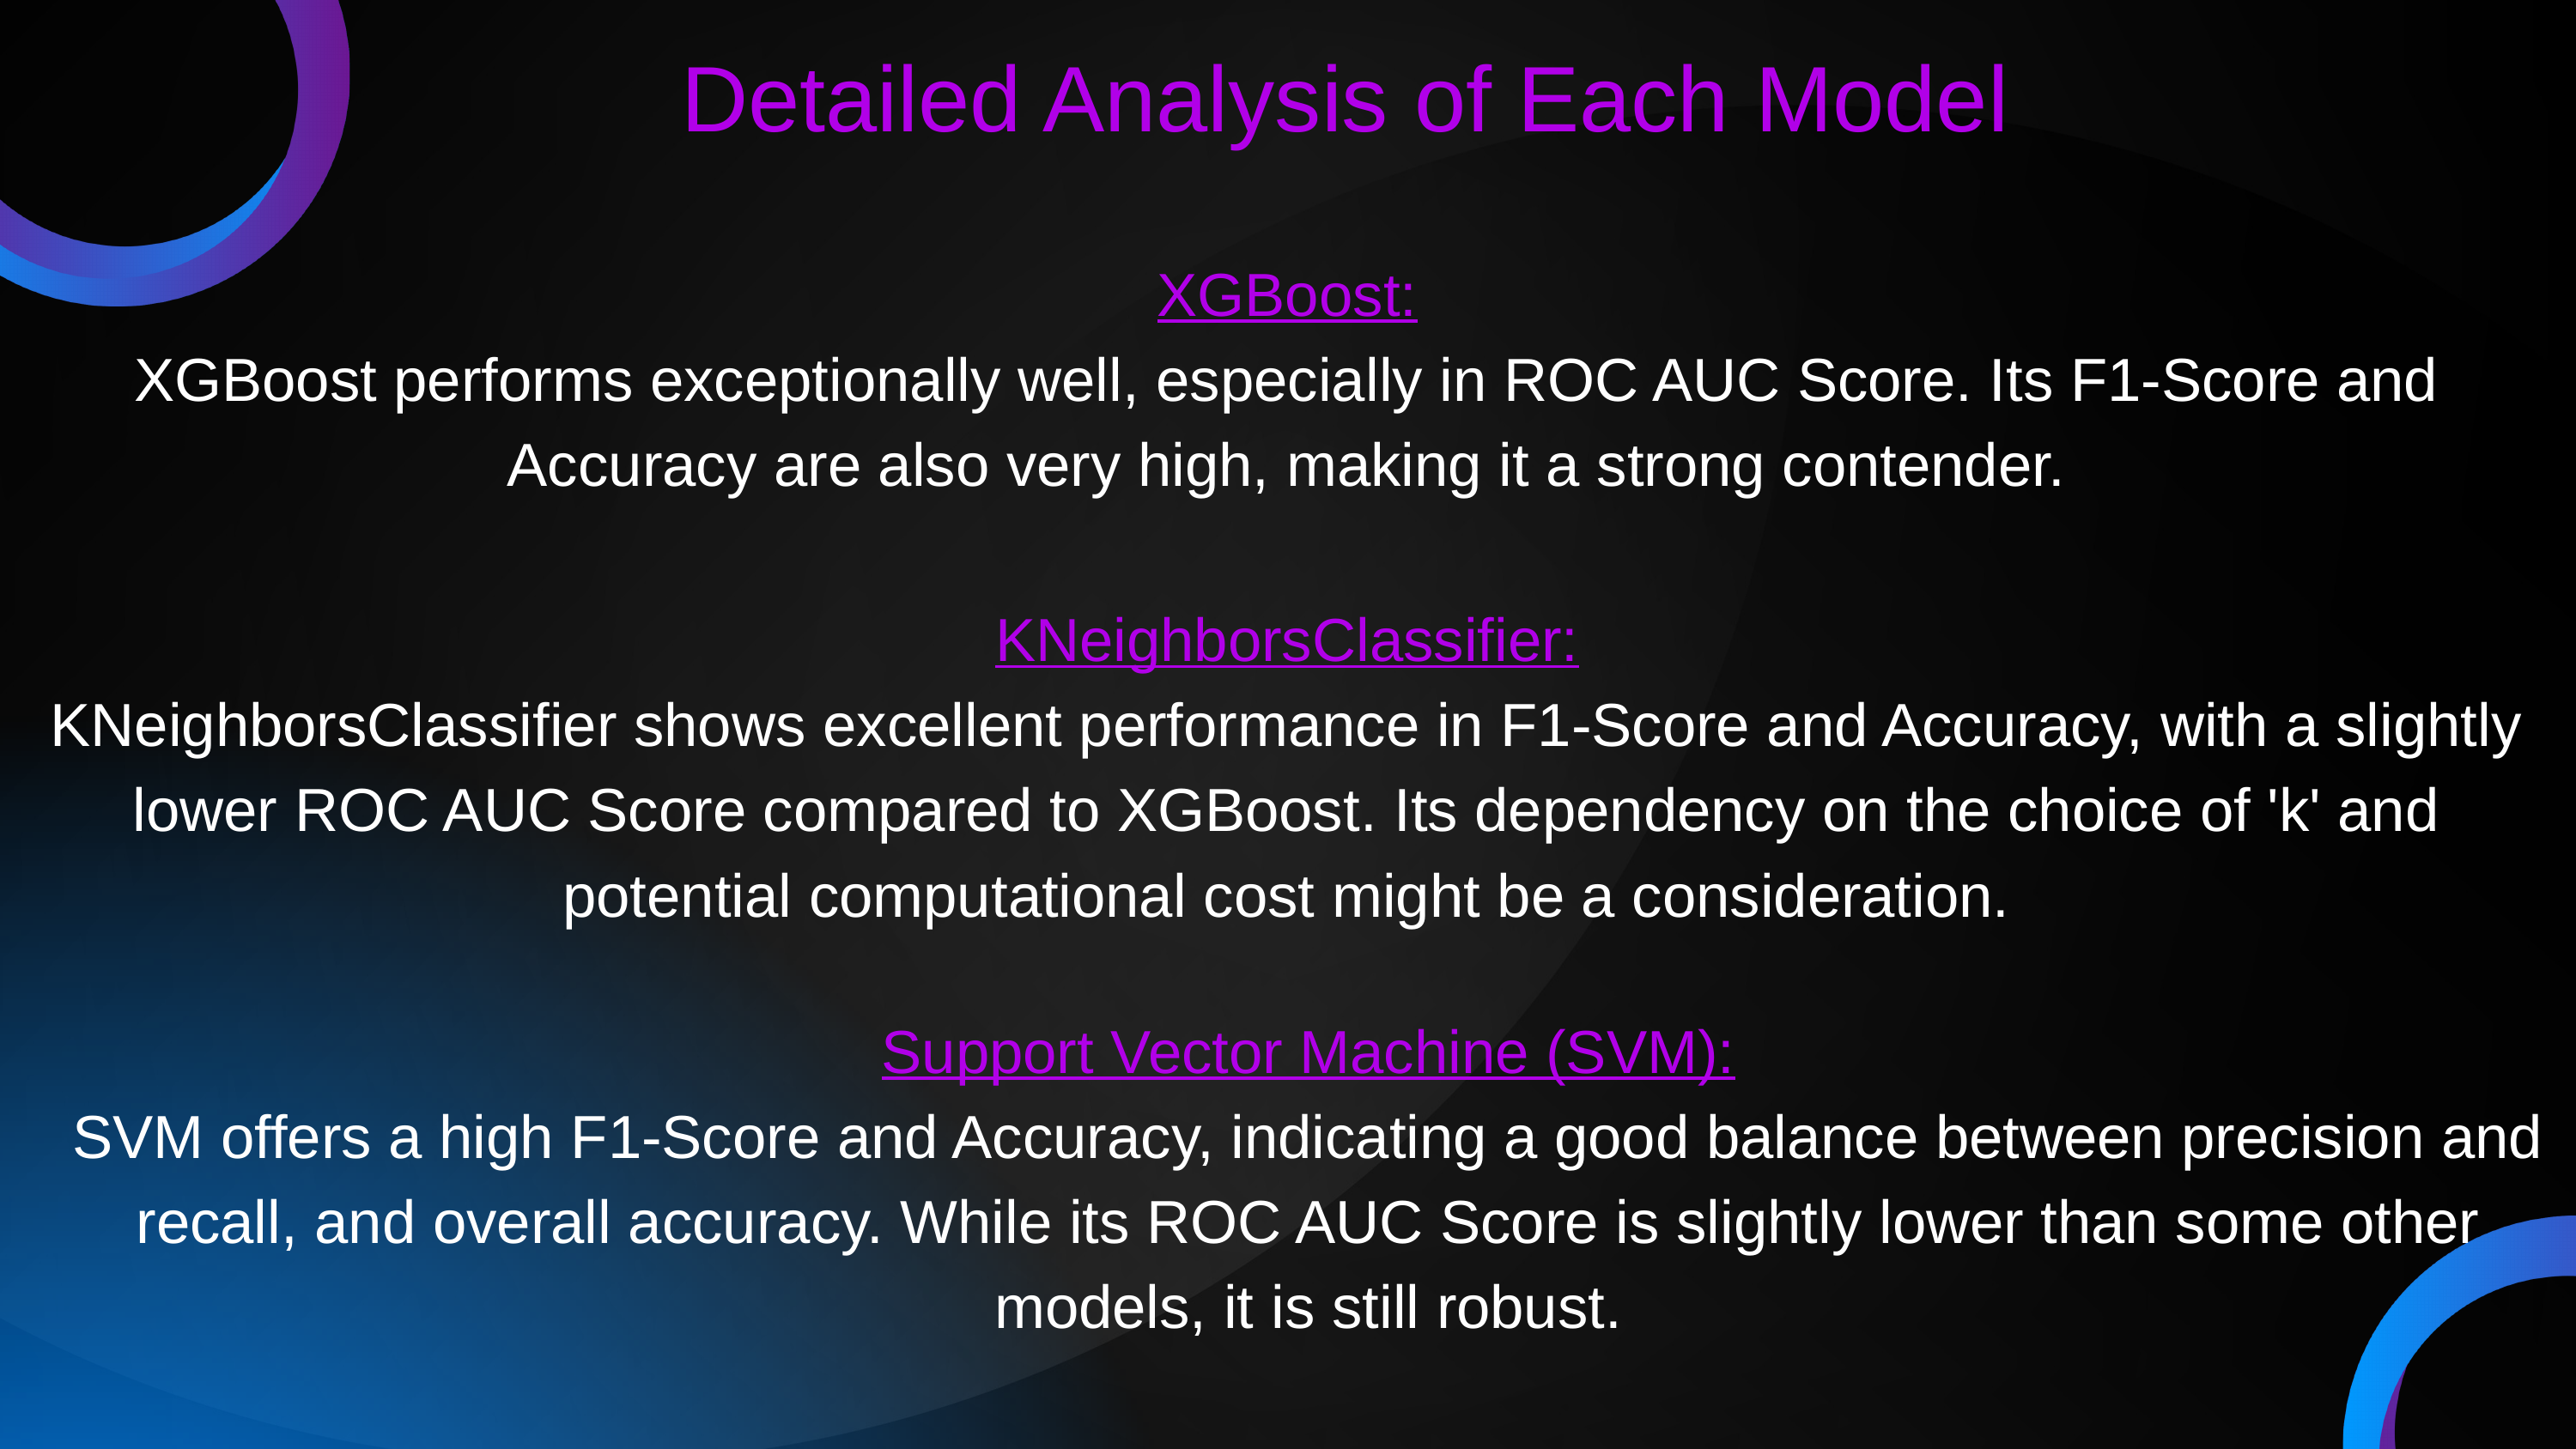

Detailed Analysis of Each Model
XGBoost:
XGBoost performs exceptionally well, especially in ROC AUC Score. Its F1-Score and Accuracy are also very high, making it a strong contender.
KNeighborsClassifier:
KNeighborsClassifier shows excellent performance in F1-Score and Accuracy, with a slightly lower ROC AUC Score compared to XGBoost. Its dependency on the choice of 'k' and potential computational cost might be a consideration.

Support Vector Machine (SVM):
SVM offers a high F1-Score and Accuracy, indicating a good balance between precision and recall, and overall accuracy. While its ROC AUC Score is slightly lower than some other models, it is still robust.